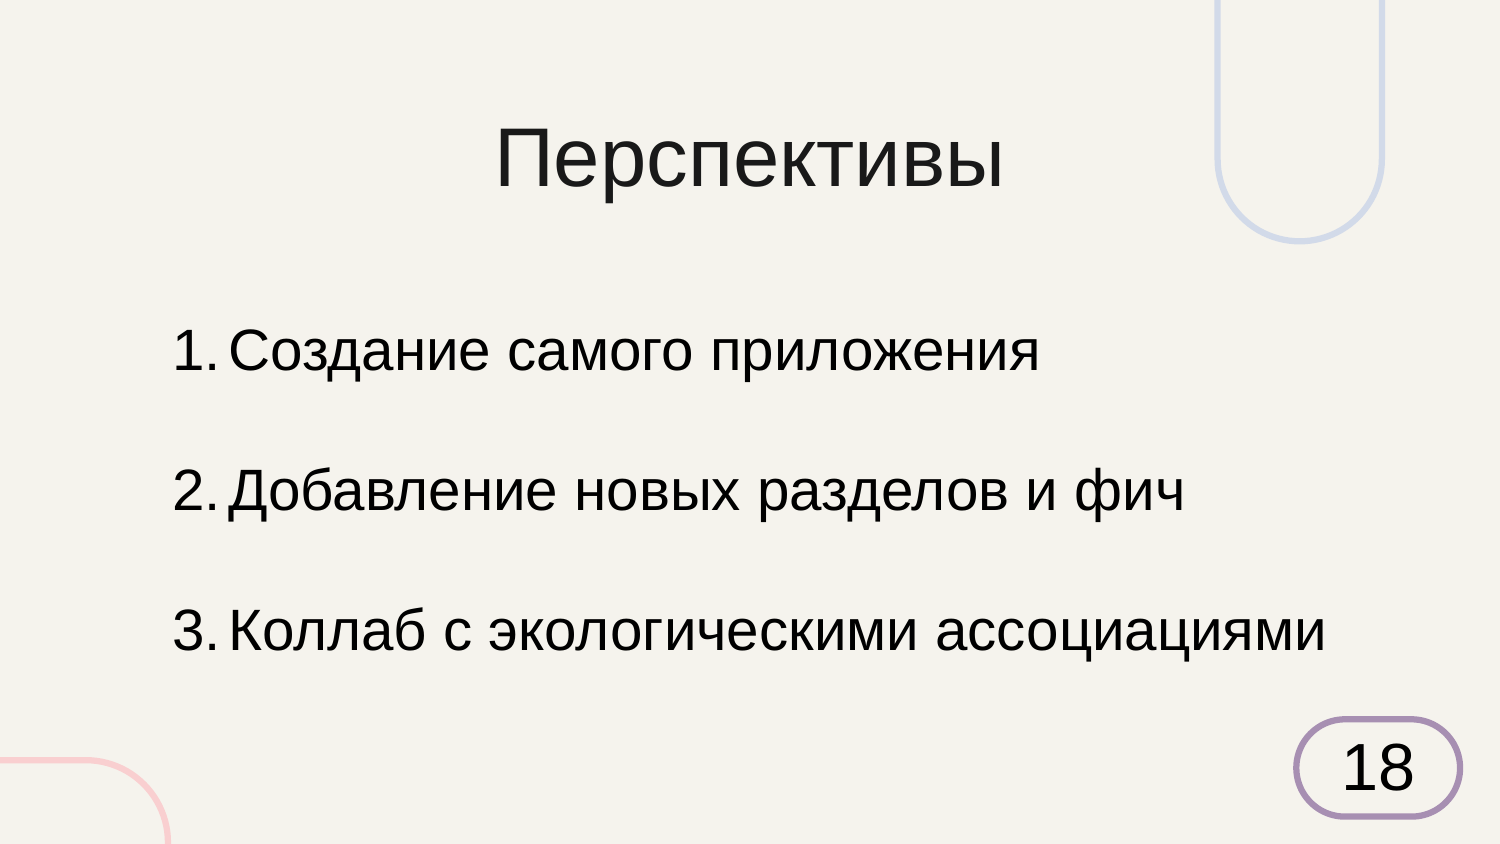

# Перспективы
Создание самого приложения
Добавление новых разделов и фич
Коллаб с экологическими ассоциациями
18